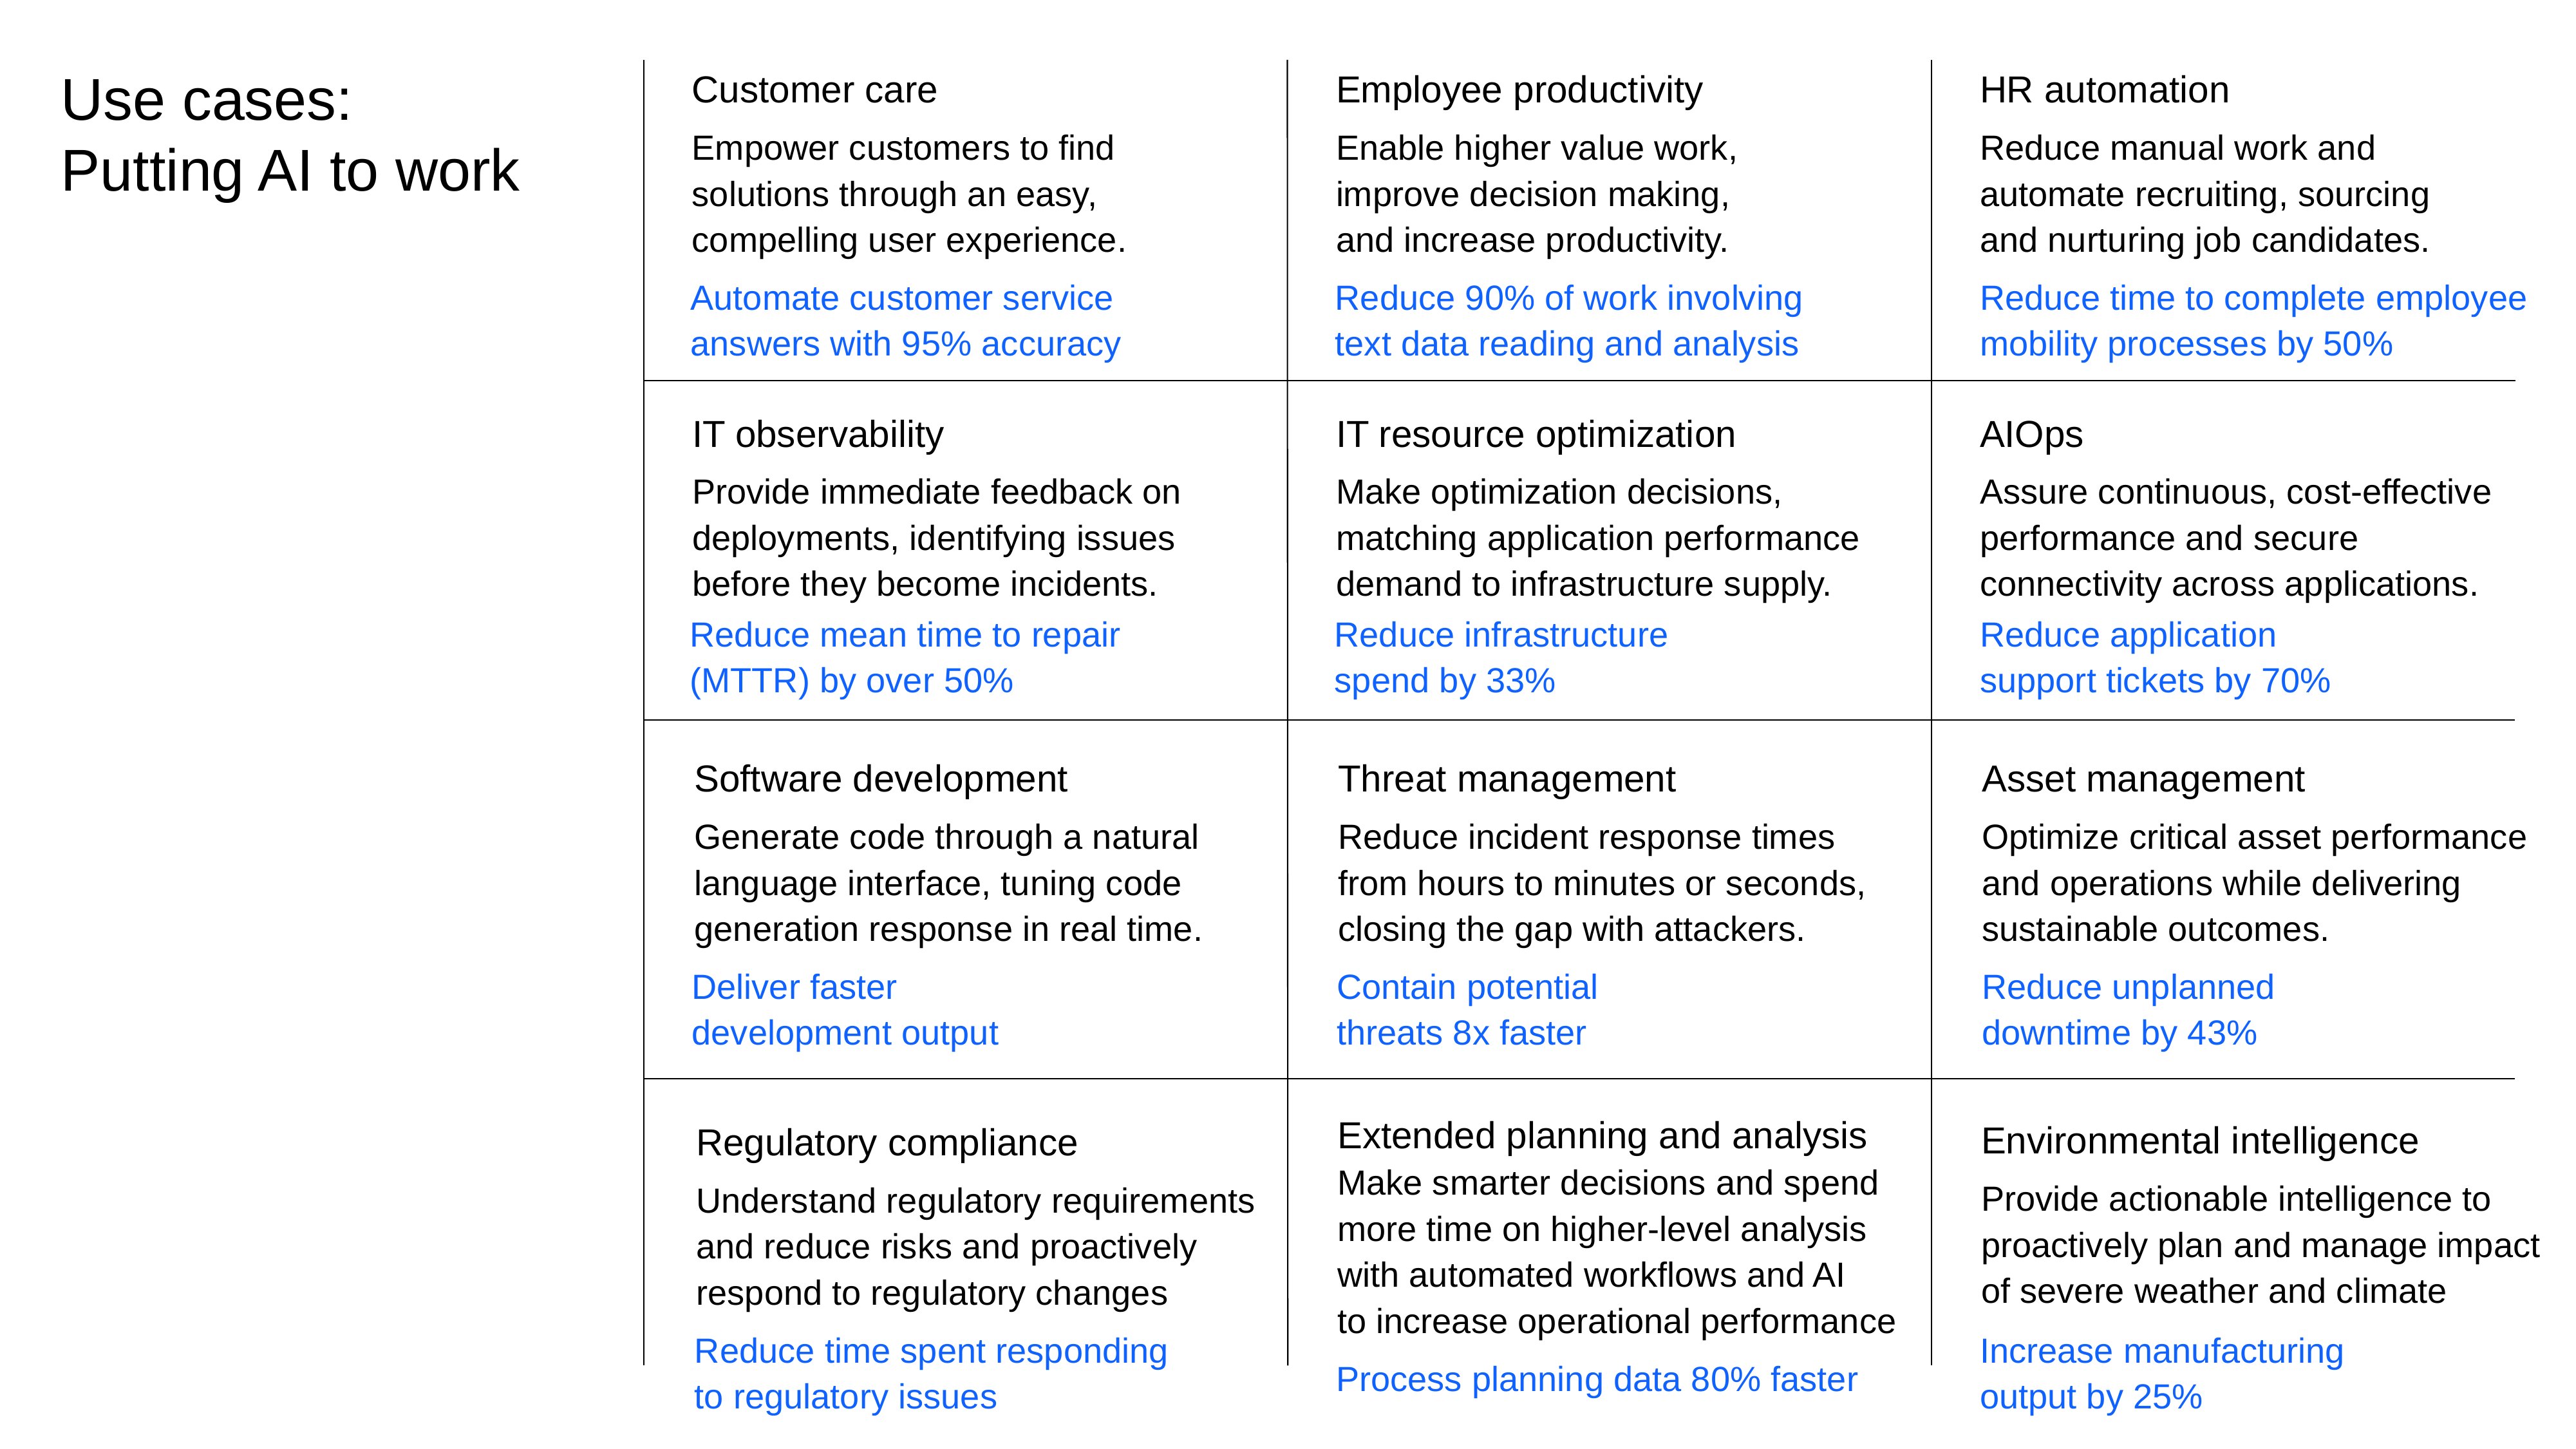

# Use cases: Putting AI to work
Customer care
Empower customers to find solutions through an easy, compelling user experience.
Employee productivity
Enable higher value work,
improve decision making,
and increase productivity.
HR automation
Reduce manual work and automate recruiting, sourcing
and nurturing job candidates.
Automate customer service answers with 95% accuracy
Reduce 90% of work involving text data reading and analysis
Reduce time to complete employee mobility processes by 50%
IT observability
Provide immediate feedback on deployments, identifying issues before they become incidents.
AIOps
Assure continuous, cost-effective performance and secure connectivity across applications.
IT resource optimization
Make optimization decisions, matching application performance demand to infrastructure supply.
Reduce mean time to repair (MTTR) by over 50%
Reduce infrastructure spend by 33%
Reduce application
support tickets by 70%
Software development
Generate code through a natural language interface, tuning code generation response in real time.
Threat management
Reduce incident response times
from hours to minutes or seconds, closing the gap with attackers.
Asset management
Optimize critical asset performance and operations while delivering sustainable outcomes.
Deliver faster
development output
Contain potential
threats 8x faster
Reduce unplanned
downtime by 43%
Extended planning and analysis Make smarter decisions and spend more time on higher-level analysis with automated workflows and AI to increase operational performance
Environmental intelligence
Provide actionable intelligence to proactively plan and manage impact of severe weather and climate
Regulatory compliance
Understand regulatory requirements and reduce risks and proactively respond to regulatory changes
Reduce time spent responding
to regulatory issues
Increase manufacturing output by 25%
Process planning data 80% faster